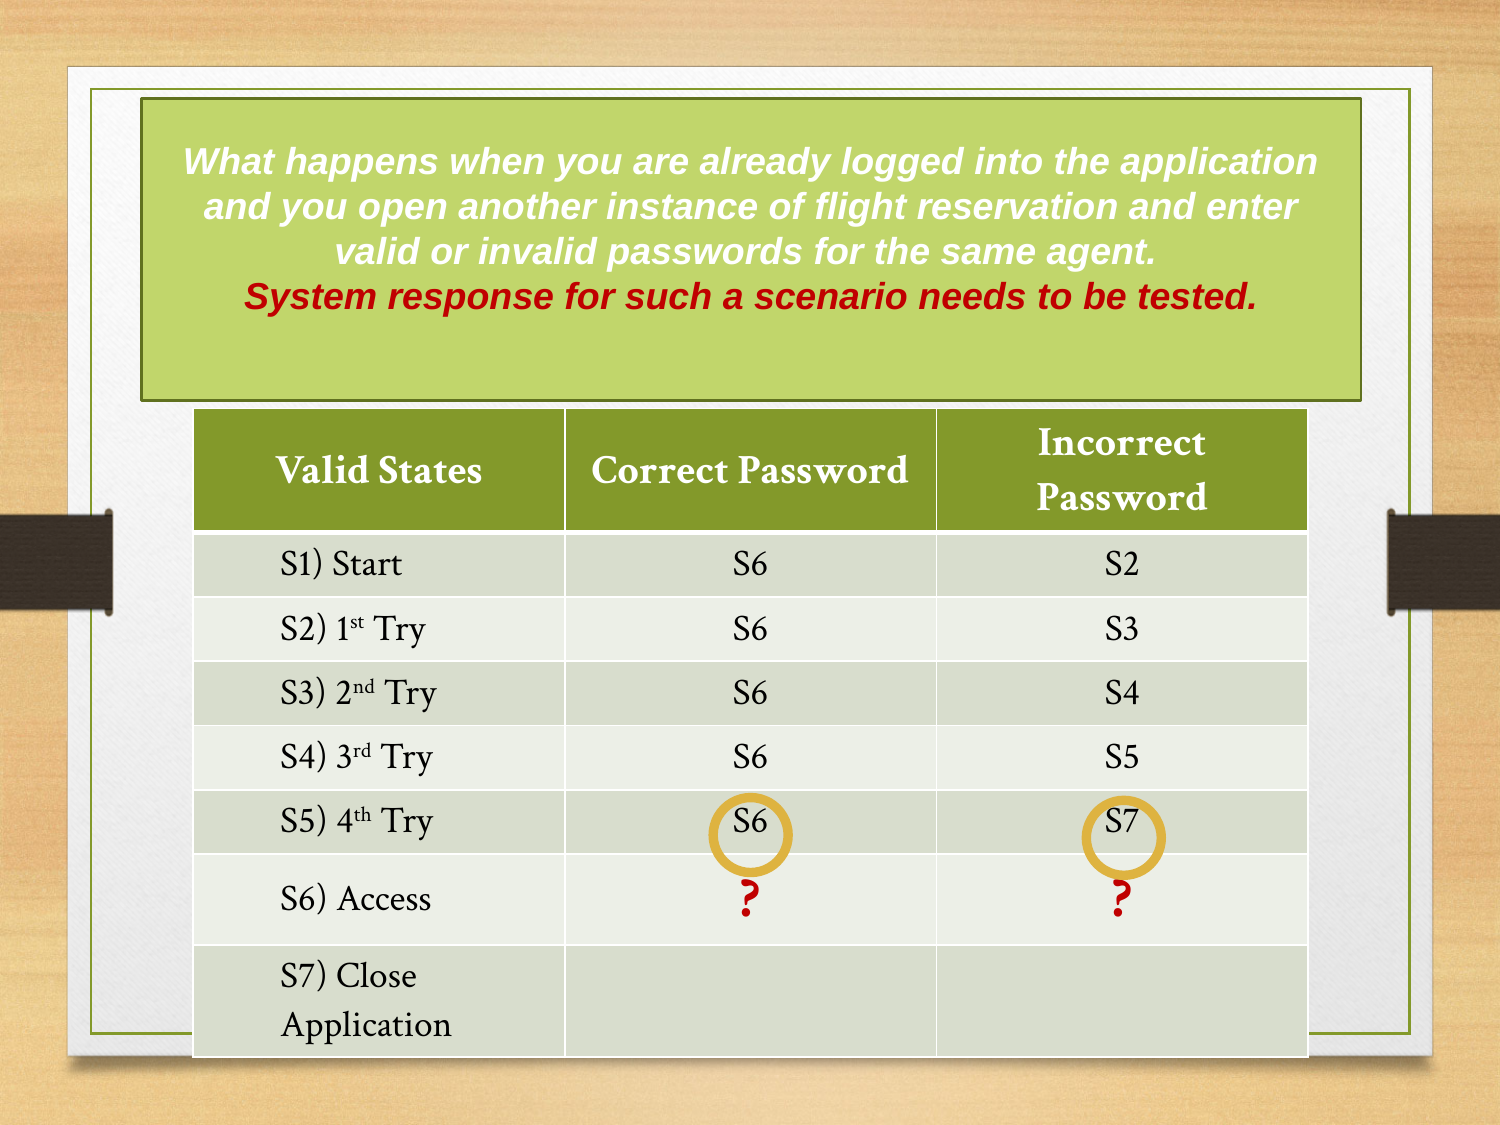

What happens when you are already logged into the application and you open another instance of flight reservation and enter valid or invalid passwords for the same agent.
System response for such a scenario needs to be tested.

# State Table - Invalid Transitions
| Valid States | Correct Password | Incorrect Password |
| --- | --- | --- |
| S1) Start | S6 | S2 |
| S2) 1st Try | S6 | S3 |
| S3) 2nd Try | S6 | S4 |
| S4) 3rd Try | S6 | S5 |
| S5) 4th Try | S6 | S7 |
| S6) Access | ? | ? |
| S7) Close Application |  |  |